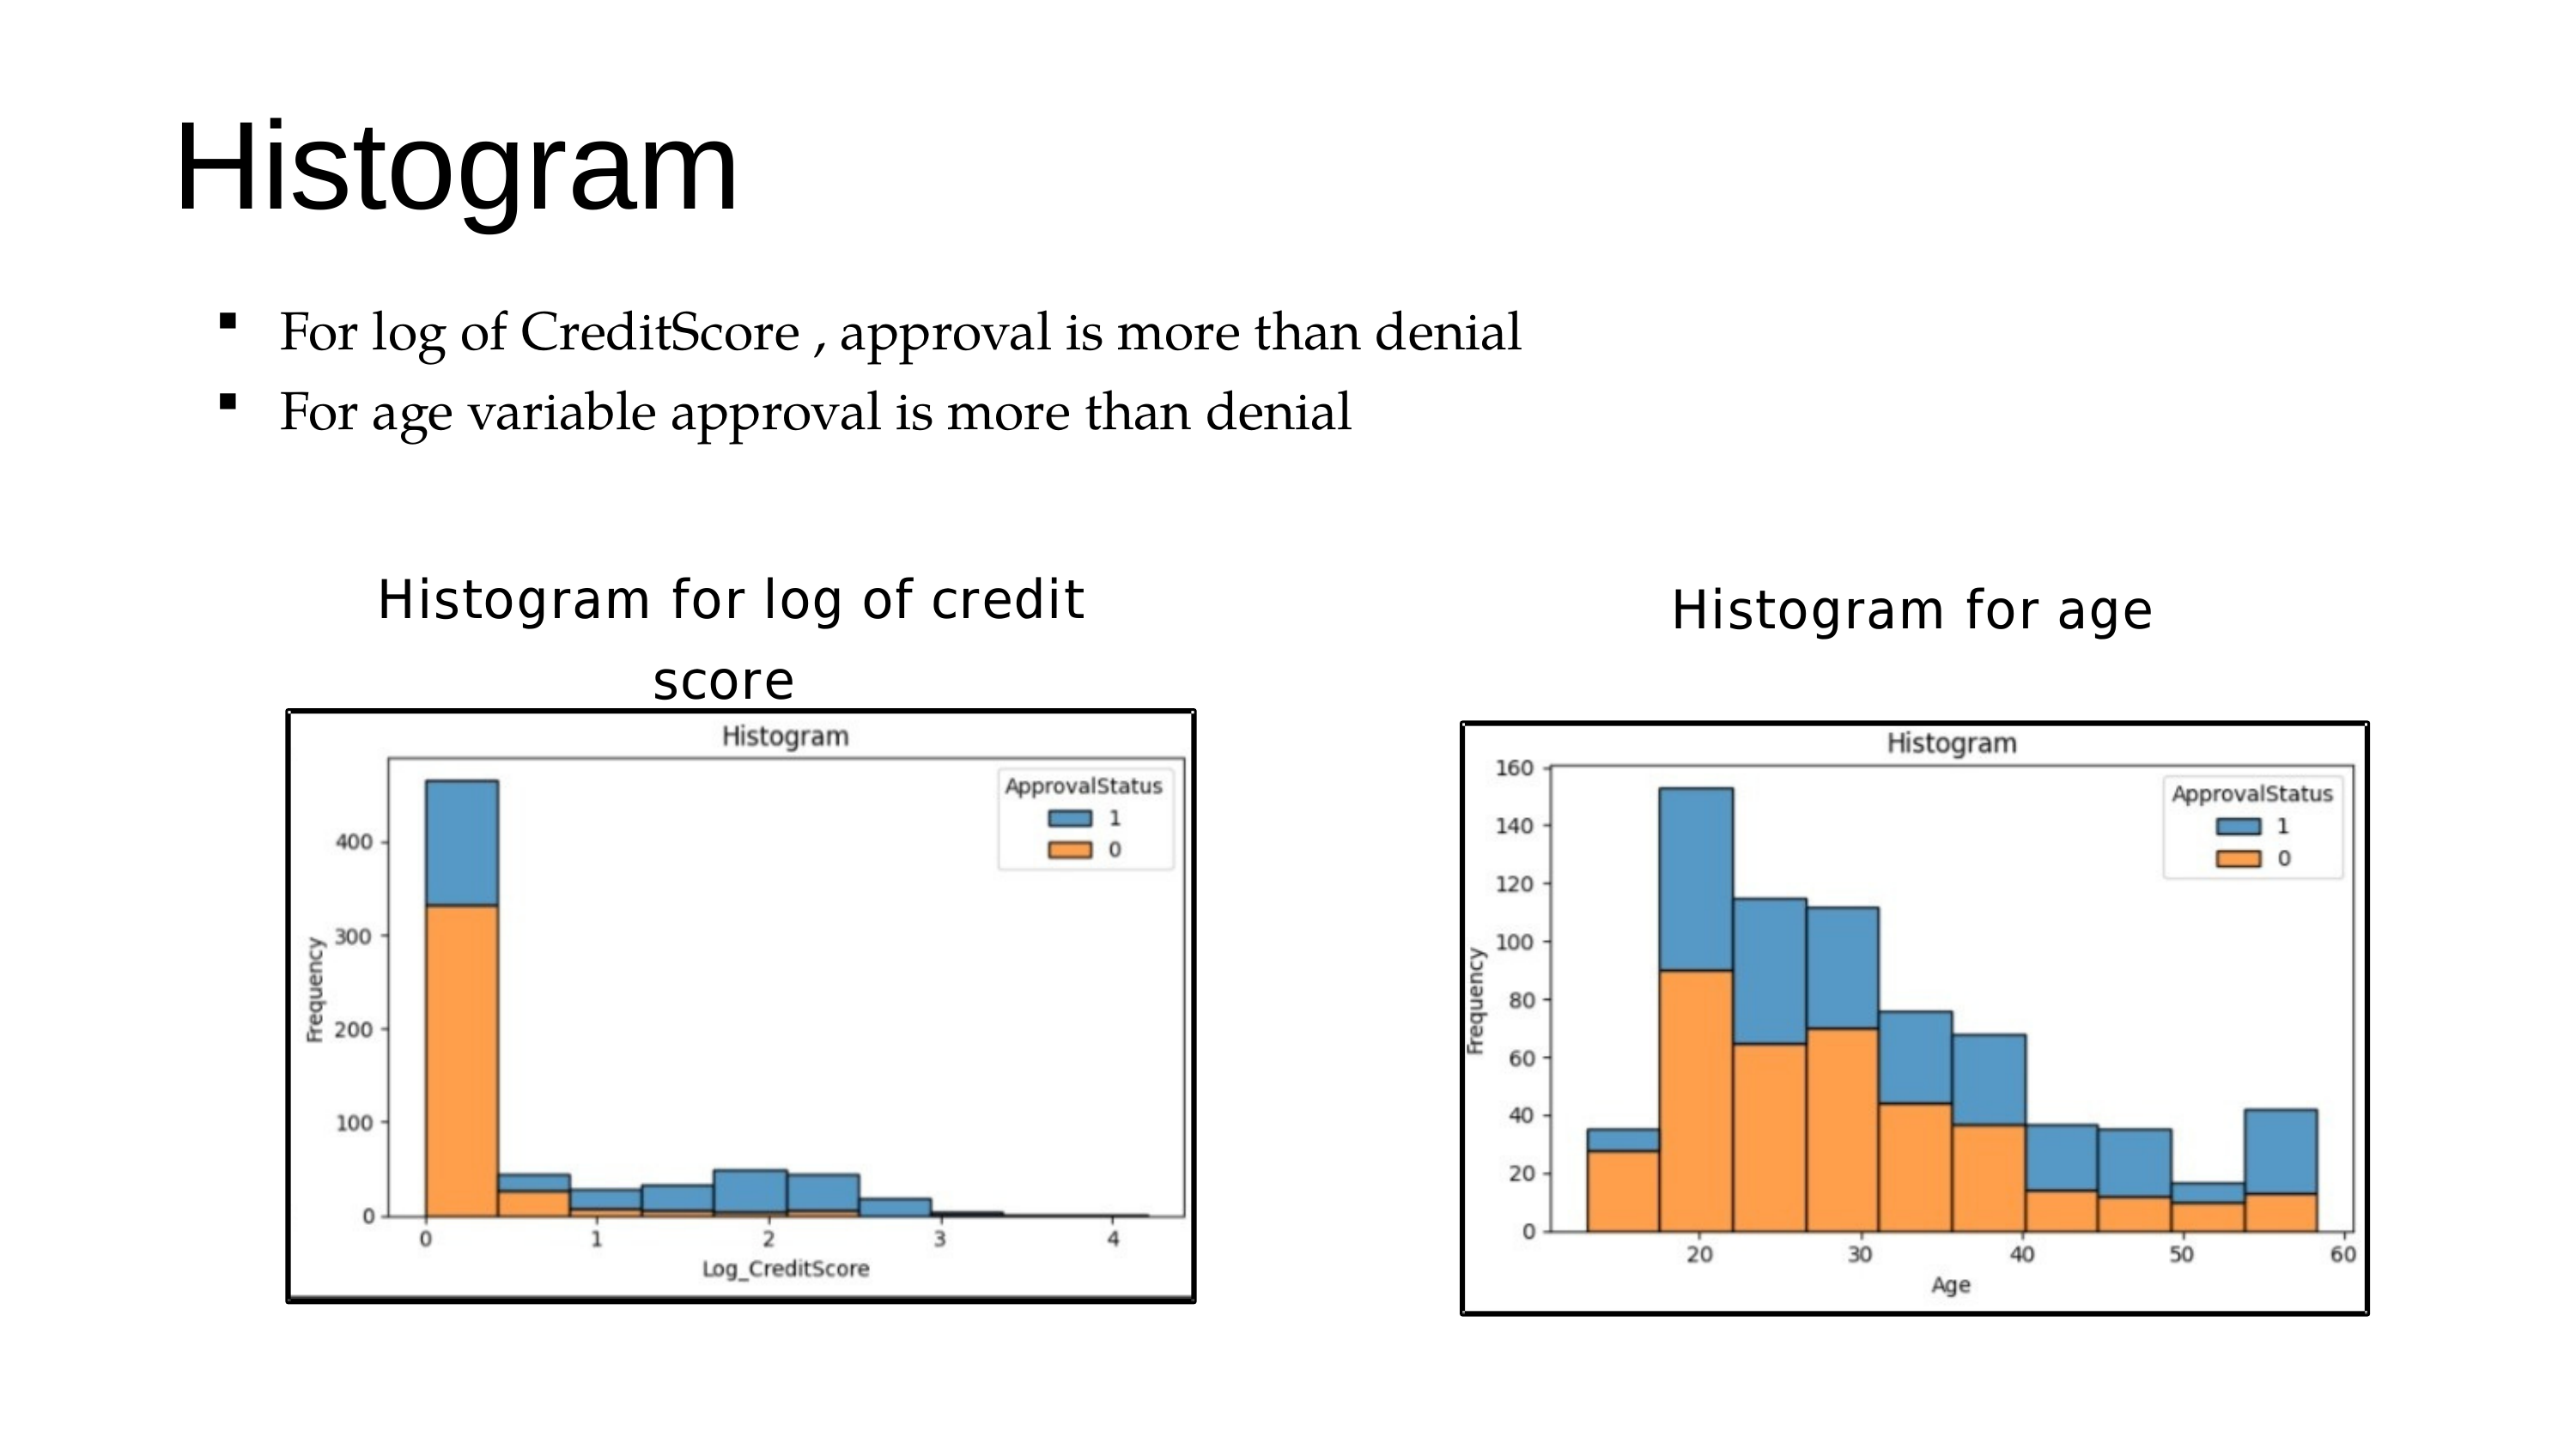

19

Histogram
For log of CreditScore , approval is more than denial
For age variable approval is more than denial
Histogram for log of credit score
Histogram for age